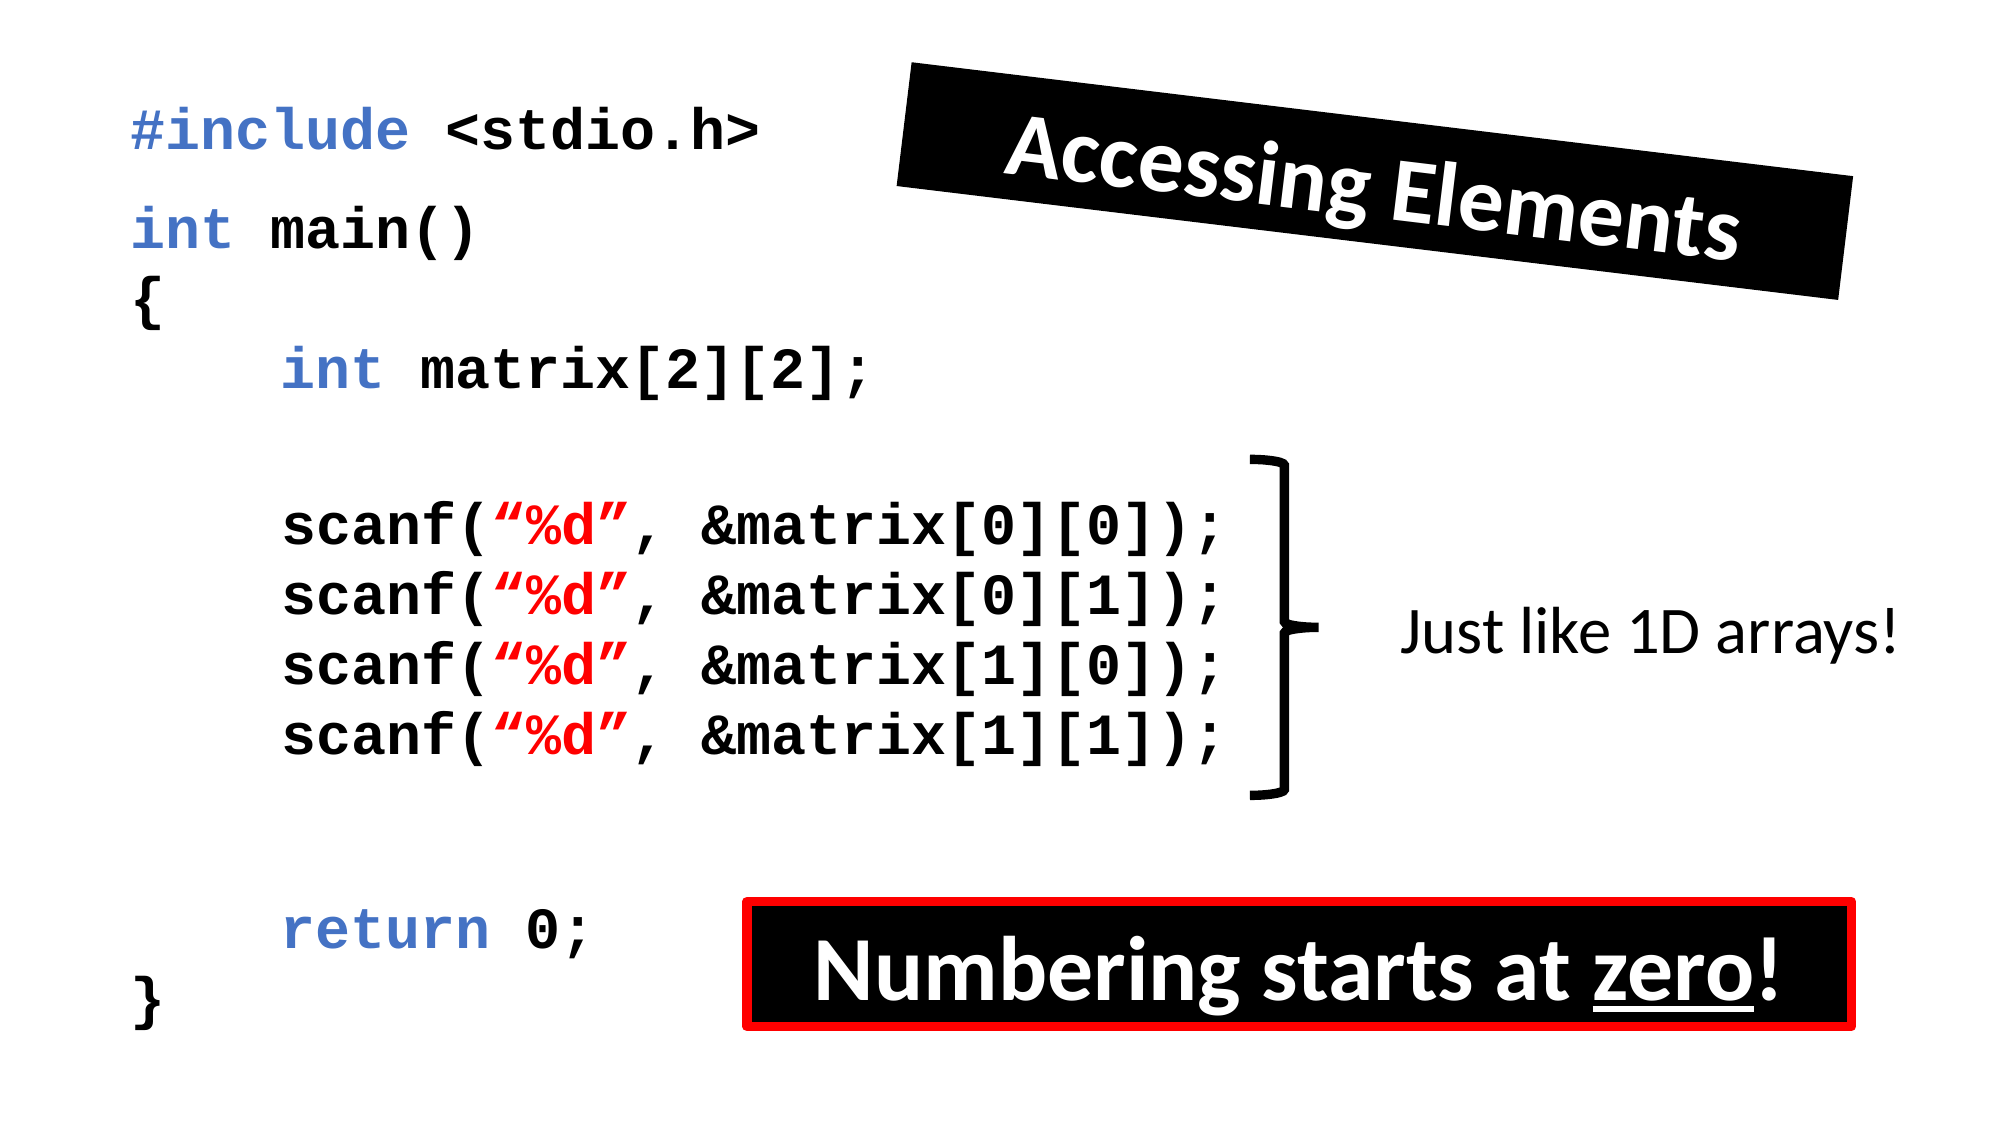

#include <stdio.h>

int main()
{
	int matrix[2][2];

	return 0;
}
Accessing Elements

scanf(“%d”, &matrix[0][0]);
scanf(“%d”, &matrix[0][1]);
scanf(“%d”, &matrix[1][0]);
scanf(“%d”, &matrix[1][1]);
Just like 1D arrays!
Numbering starts at zero!